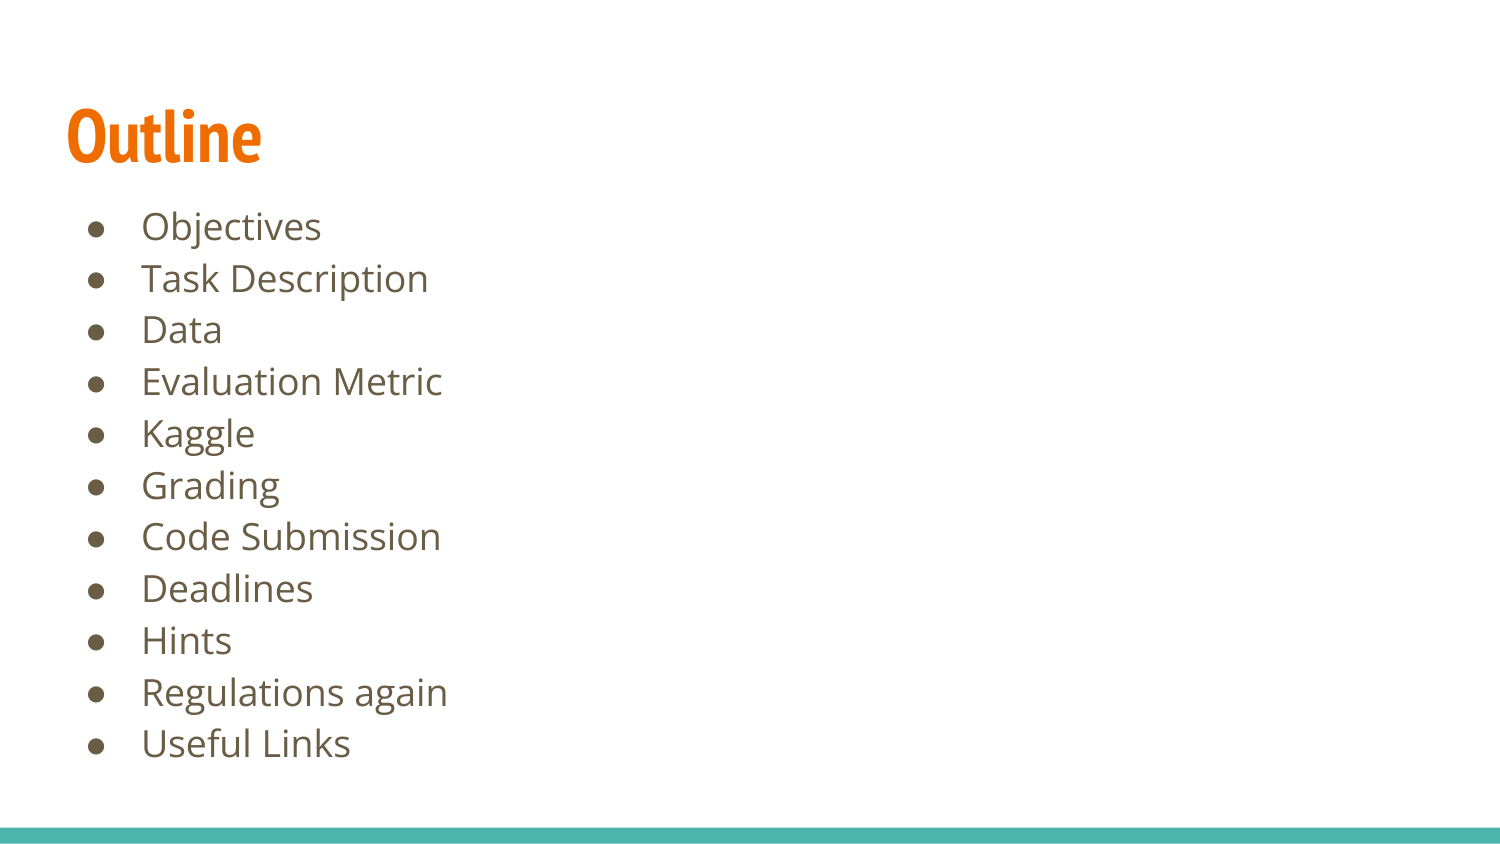

# Outline
Objectives
Task Description
Data
Evaluation Metric
Kaggle
Grading
Code Submission
Deadlines
Hints
Regulations again
Useful Links